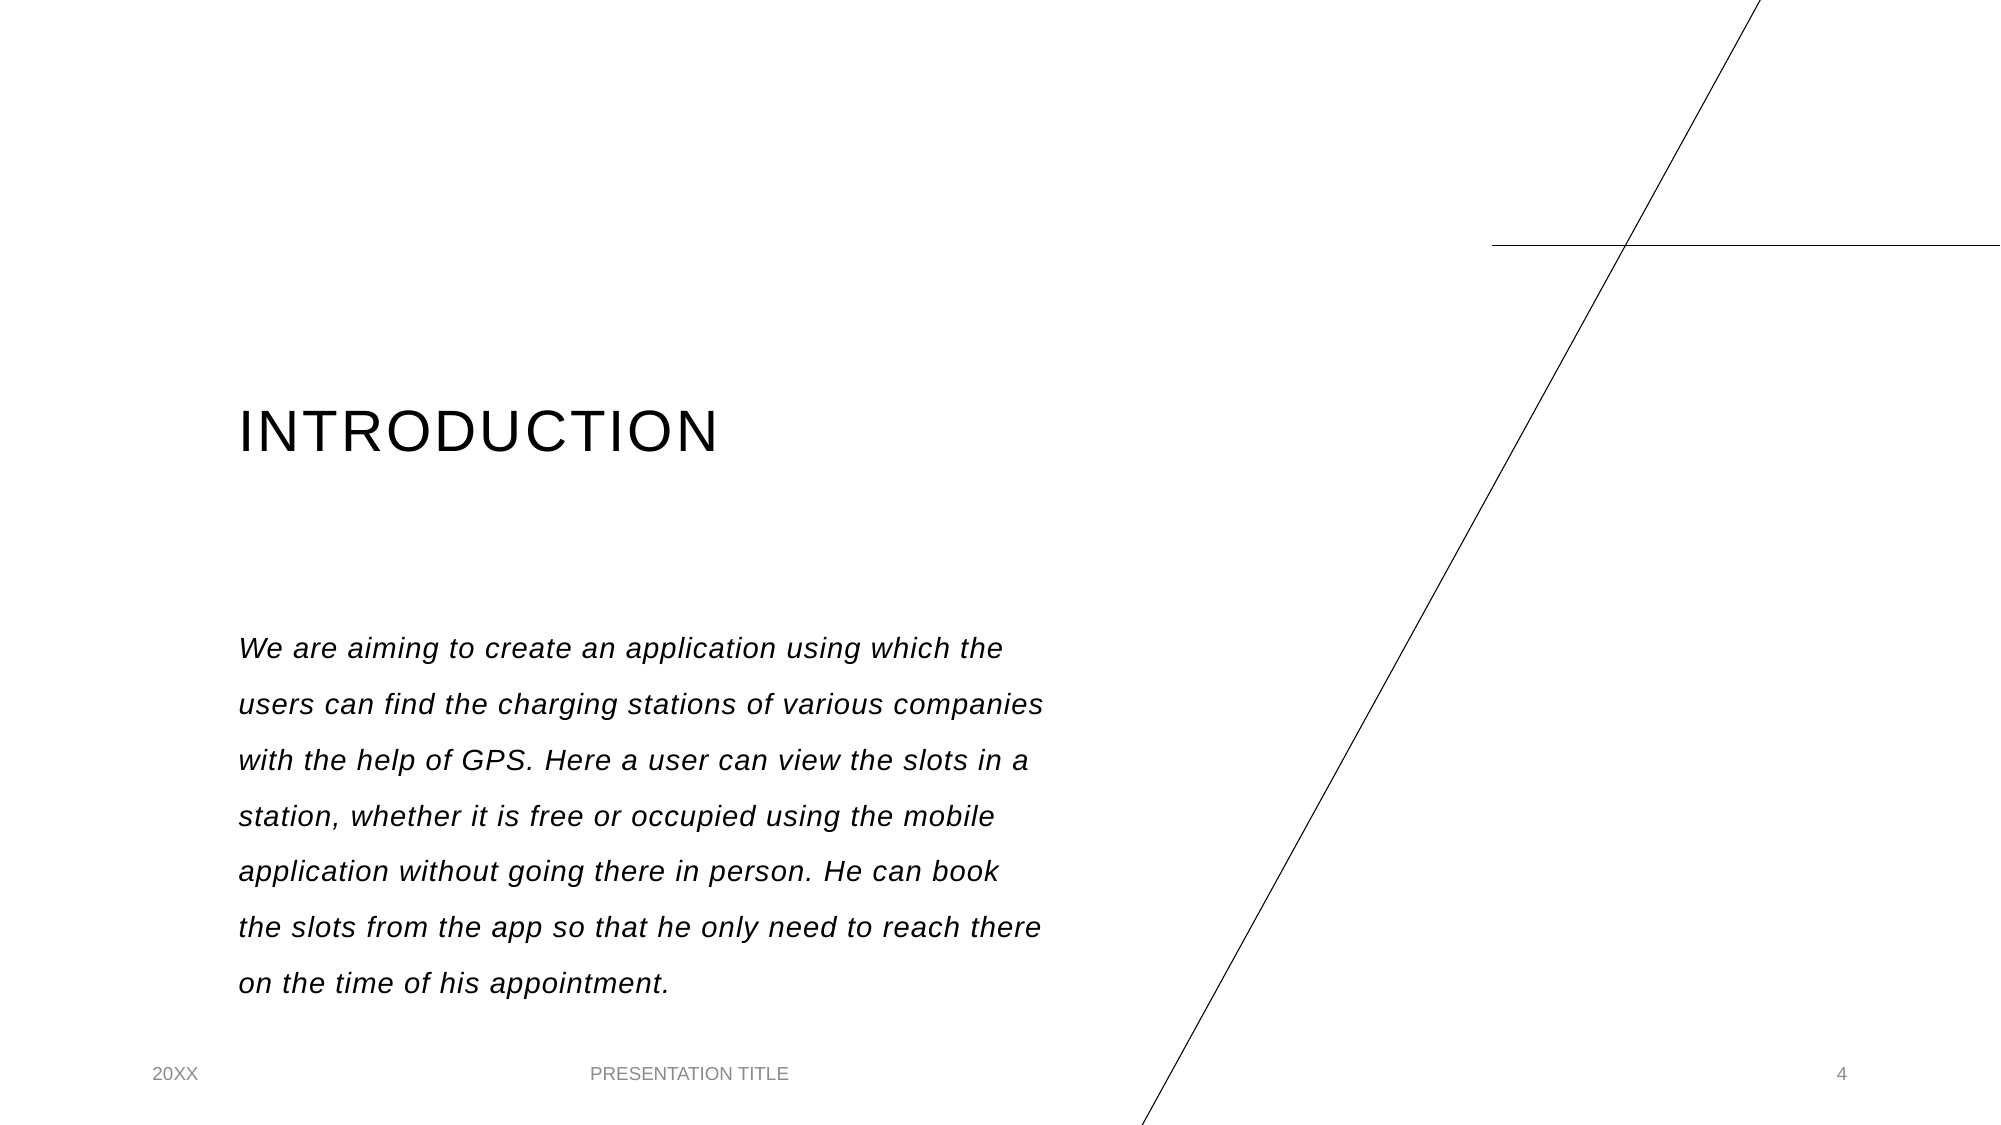

# INTRODUCTION
We are aiming to create an application using which the users can find the charging stations of various companies with the help of GPS. Here a user can view the slots in a station, whether it is free or occupied using the mobile application without going there in person. He can book the slots from the app so that he only need to reach there on the time of his appointment.
20XX
PRESENTATION TITLE
4